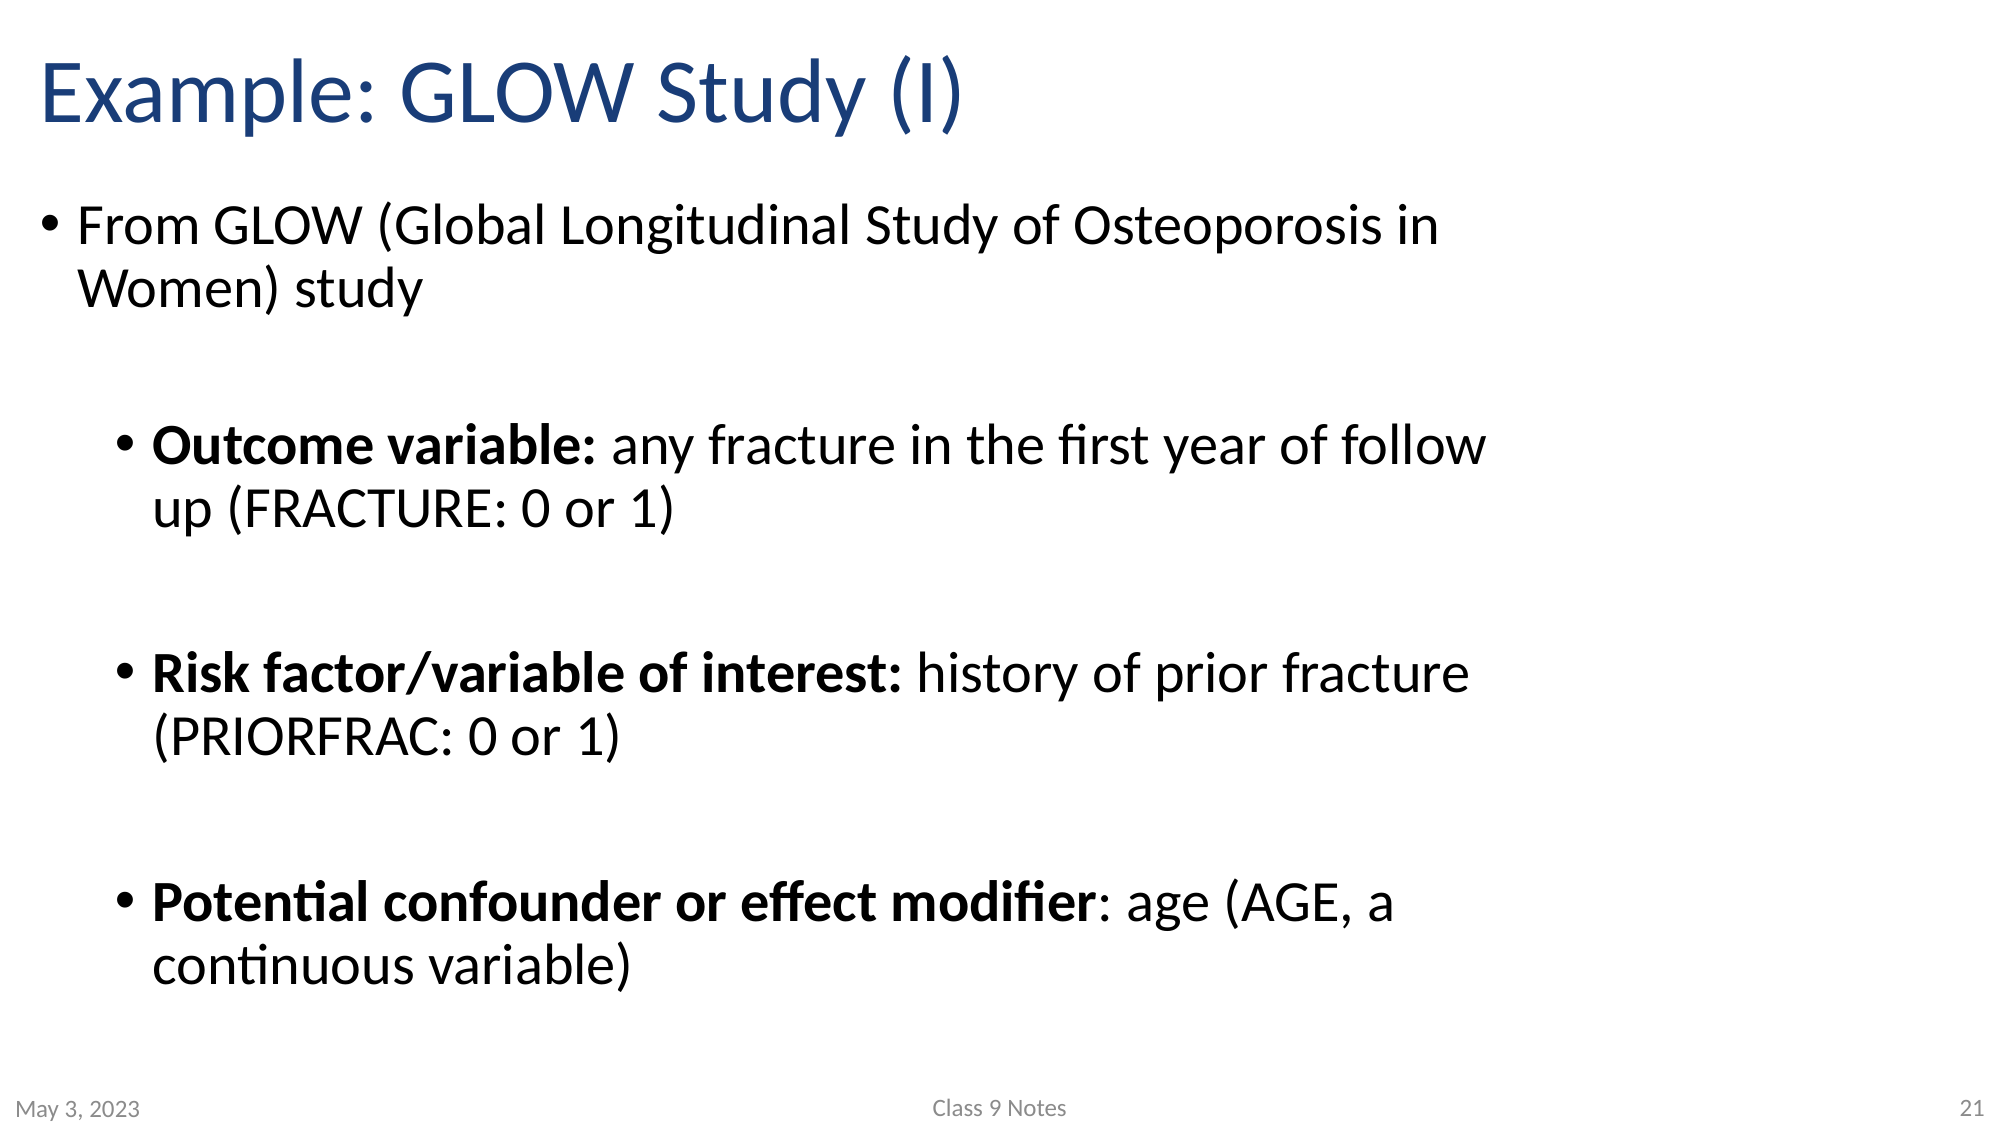

# Example: GLOW Study (I)
From GLOW (Global Longitudinal Study of Osteoporosis in Women) study

Outcome variable: any fracture in the first year of follow up (FRACTURE: 0 or 1)

Risk factor/variable of interest: history of prior fracture (PRIORFRAC: 0 or 1)

Potential confounder or effect modifier: age (AGE, a continuous variable)

Class 9 Notes
21
May 3, 2023